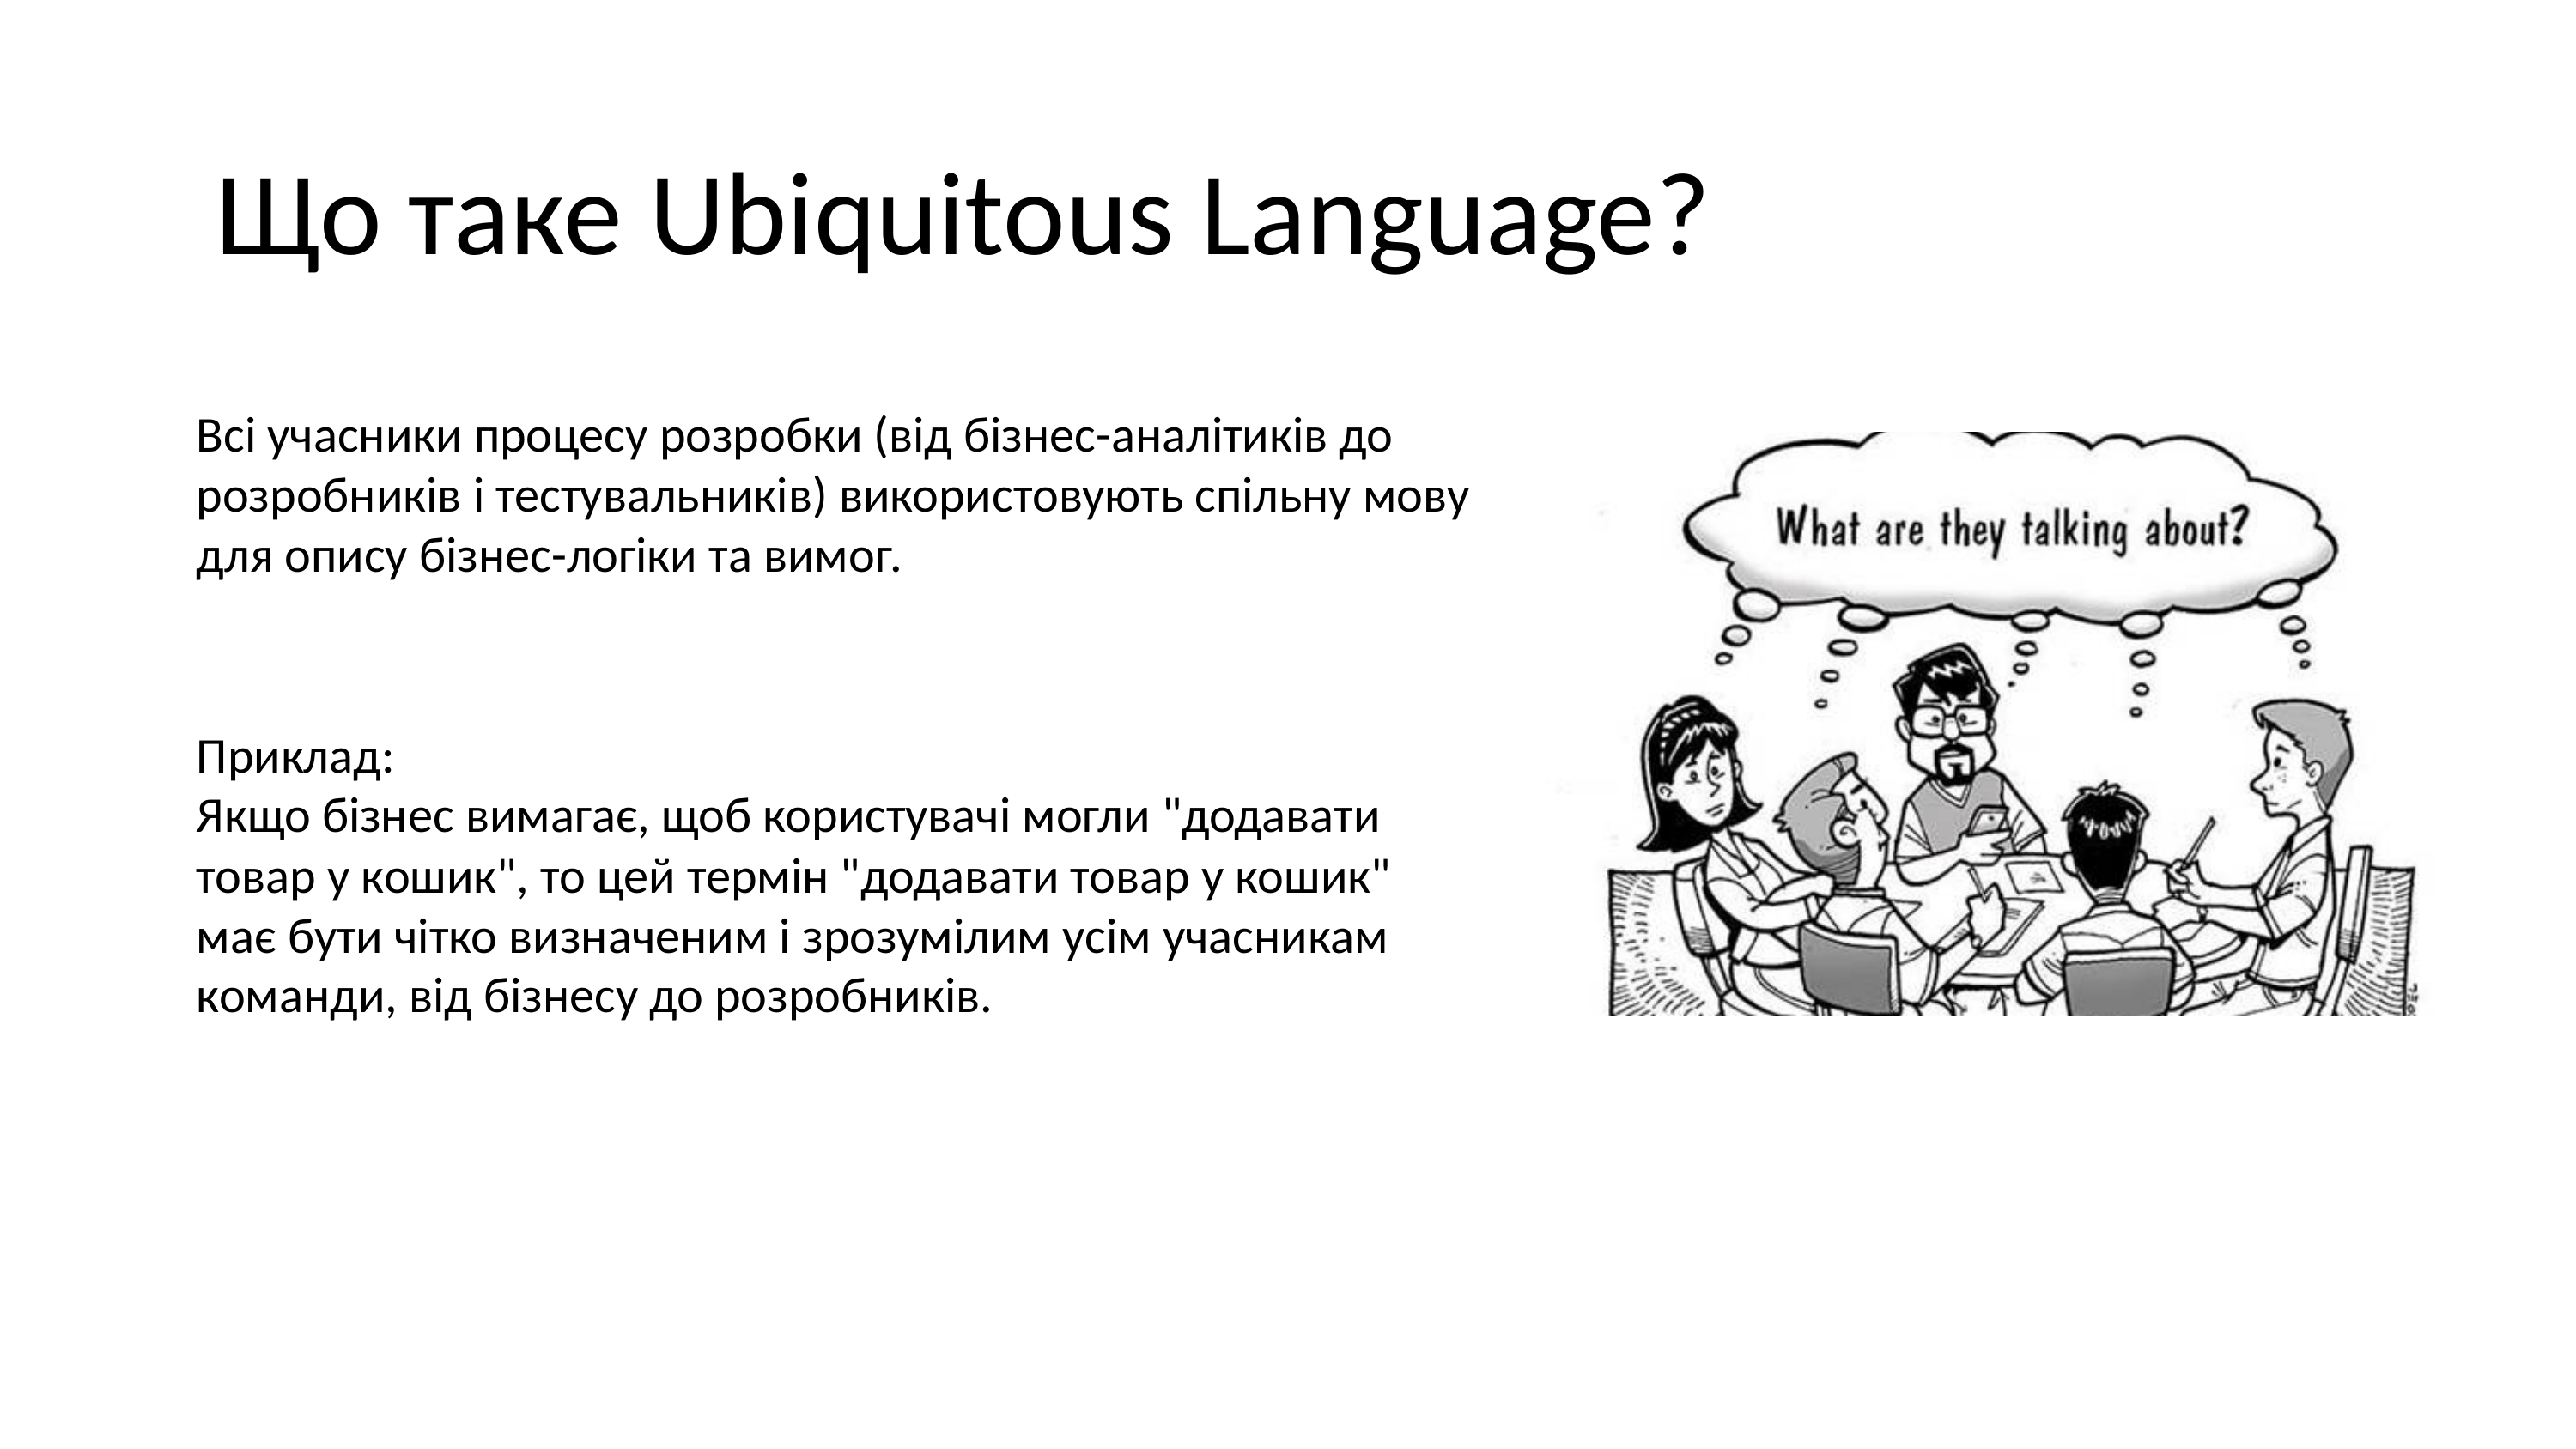

Що таке Ubiquitous Language?
Всі учасники процесу розробки (від бізнес-аналітиків до розробників і тестувальників) використовують спільну мову для опису бізнес-логіки та вимог.

Приклад:
Якщо бізнес вимагає, щоб користувачі могли "додавати товар у кошик", то цей термін "додавати товар у кошик" має бути чітко визначеним і зрозумілим усім учасникам команди, від бізнесу до розробників.